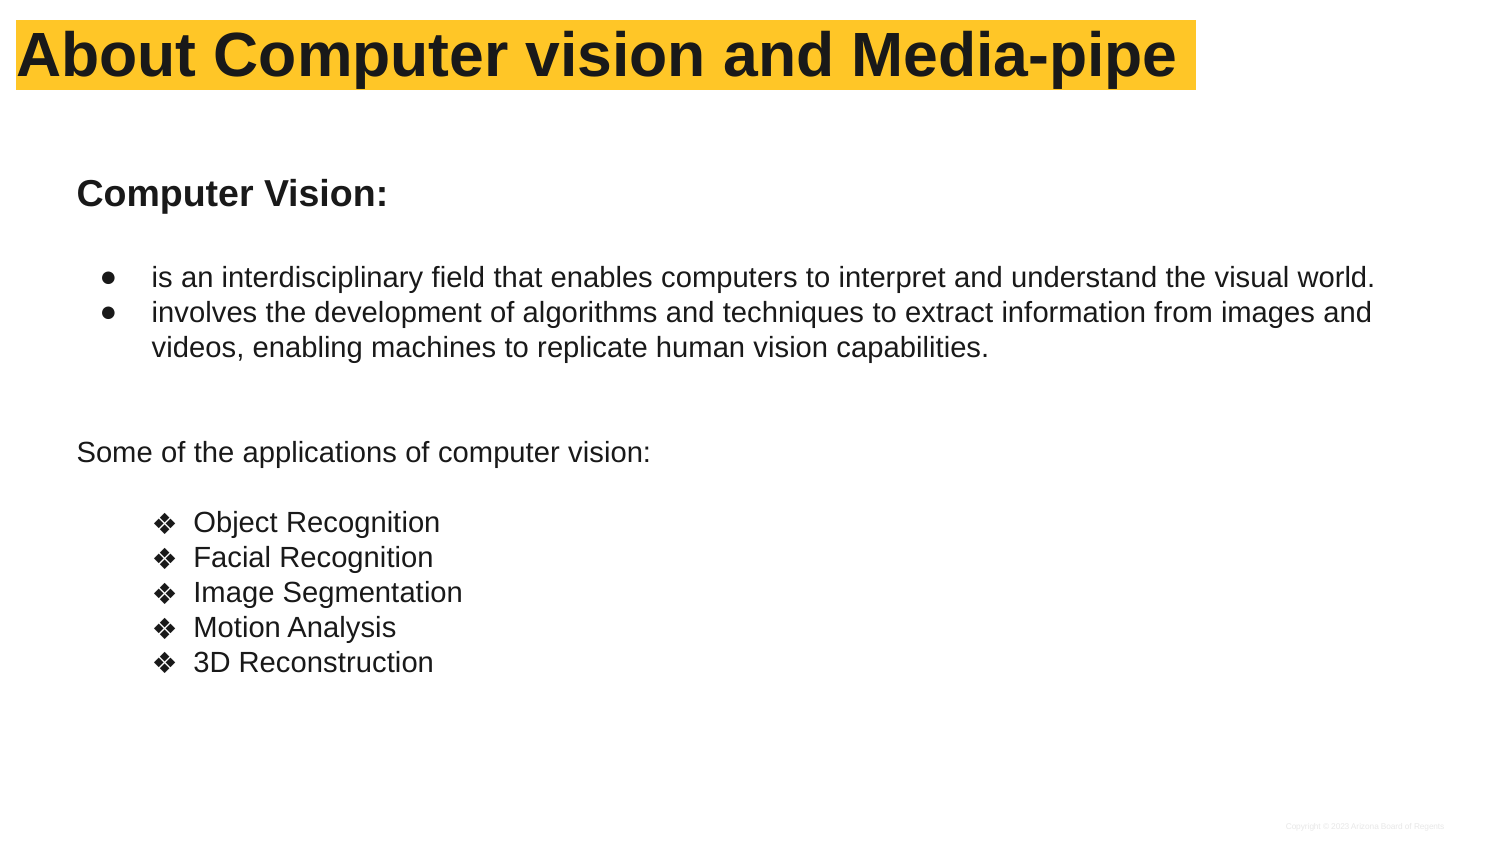

# About Computer vision and Media-pipe
Computer Vision:

is an interdisciplinary field that enables computers to interpret and understand the visual world.
involves the development of algorithms and techniques to extract information from images and videos, enabling machines to replicate human vision capabilities.

Some of the applications of computer vision:

Object Recognition
Facial Recognition
Image Segmentation
Motion Analysis
3D Reconstruction